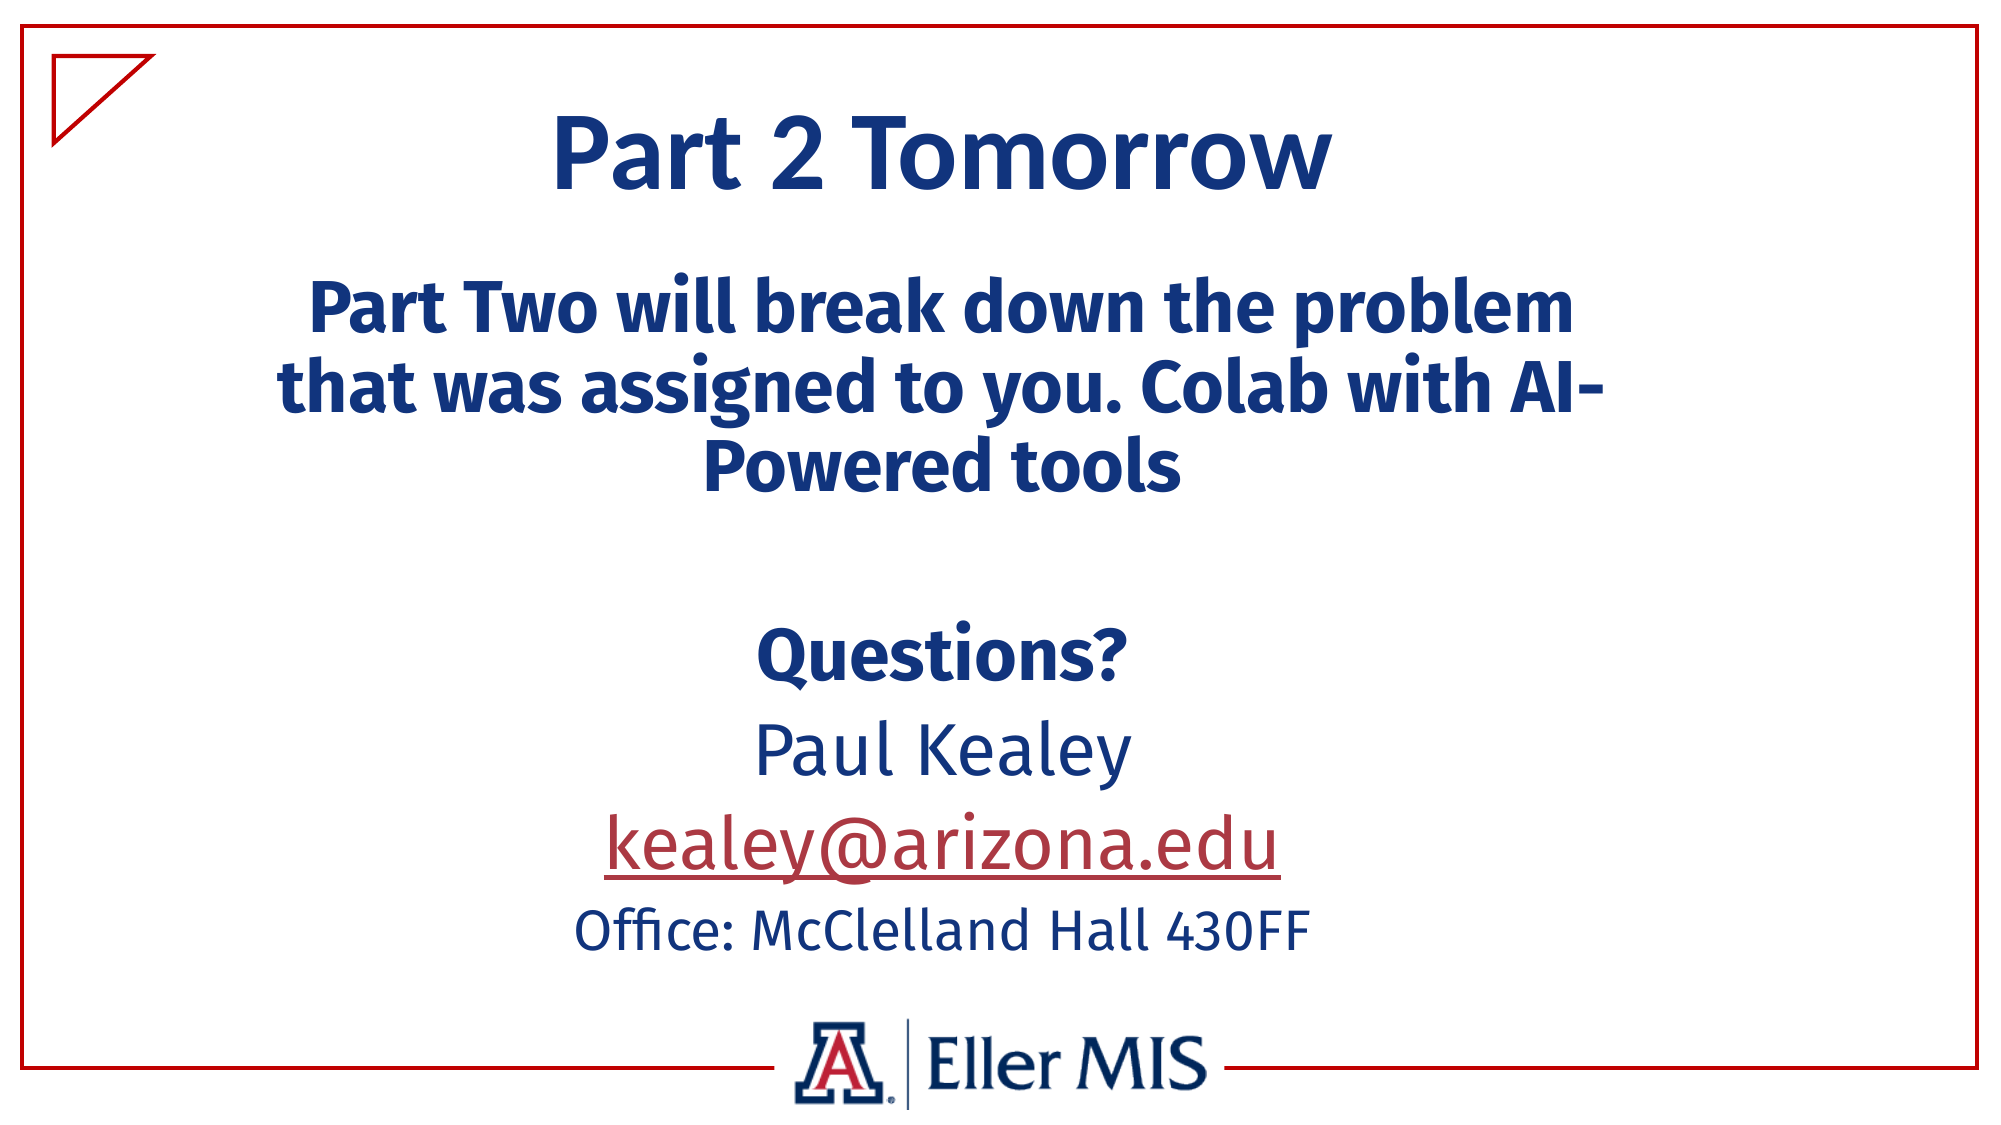

# Part 2 Tomorrow
Part Two will break down the problem that was assigned to you. Colab with AI-Powered tools

Questions?
Paul Kealey
kealey@arizona.edu
Office: McClelland Hall 430FF